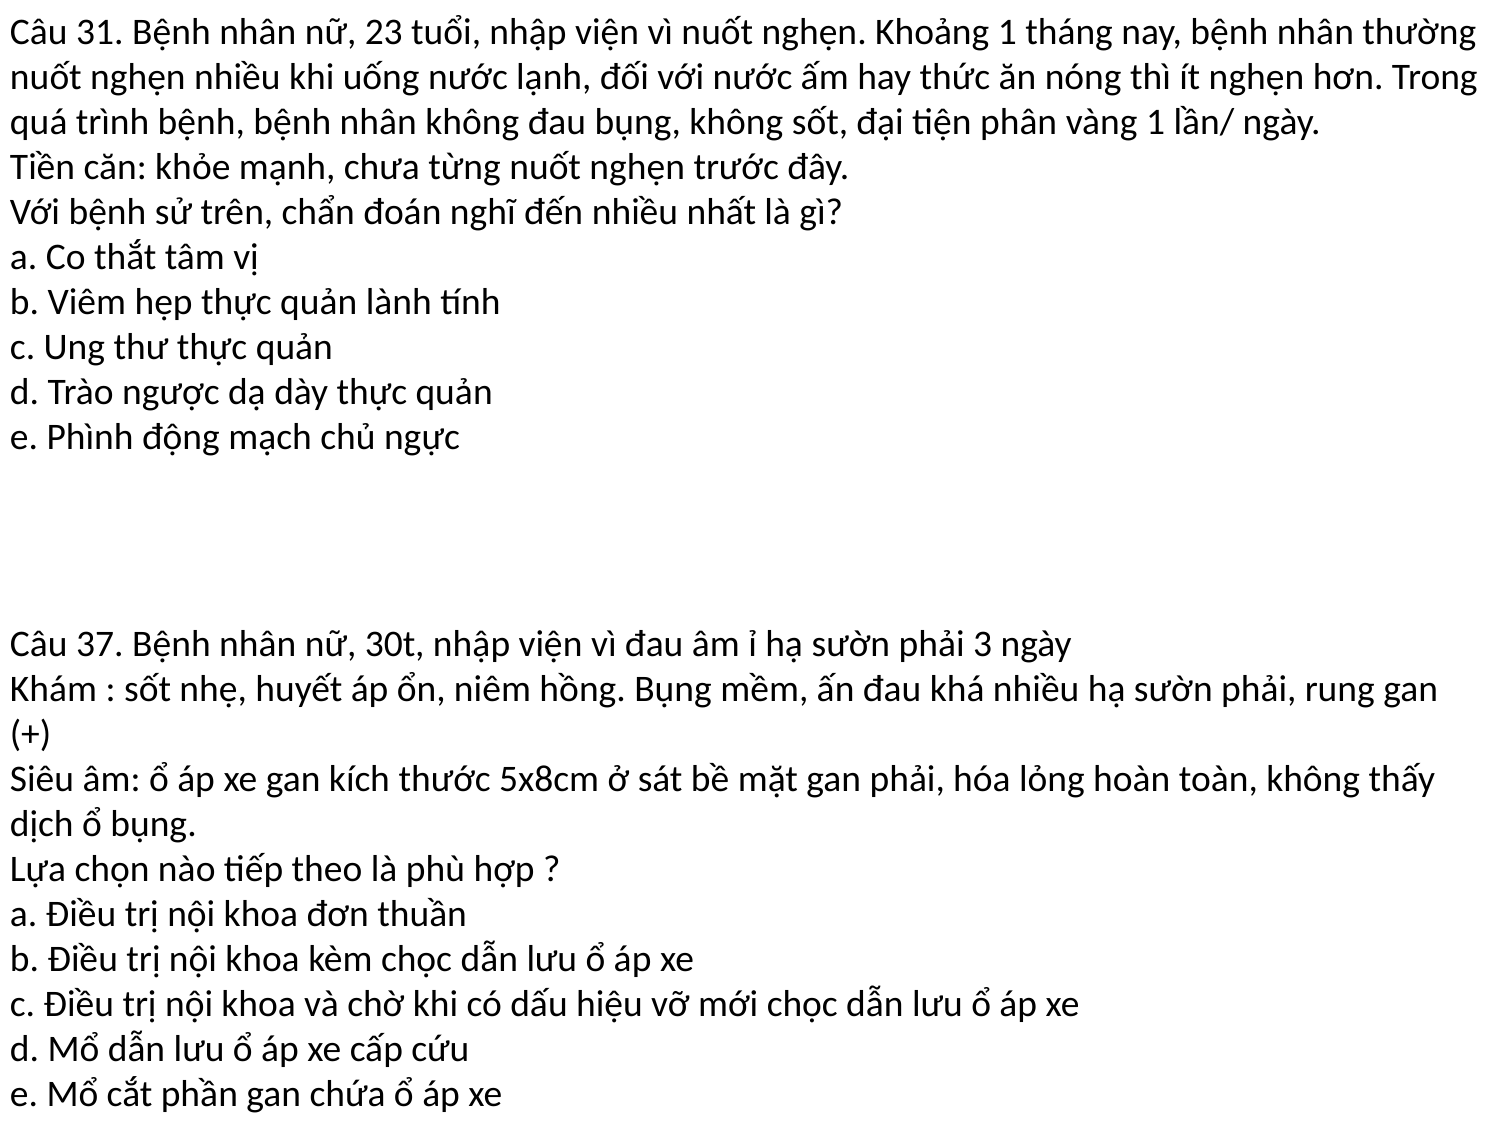

Câu 31. Bệnh nhân nữ, 23 tuổi, nhập viện vì nuốt nghẹn. Khoảng 1 tháng nay, bệnh nhân thường nuốt nghẹn nhiều khi uống nước lạnh, đối với nước ấm hay thức ăn nóng thì ít nghẹn hơn. Trong quá trình bệnh, bệnh nhân không đau bụng, không sốt, đại tiện phân vàng 1 lần/ ngày.
Tiền căn: khỏe mạnh, chưa từng nuốt nghẹn trước đây.
Với bệnh sử trên, chẩn đoán nghĩ đến nhiều nhất là gì?
a. Co thắt tâm vị
b. Viêm hẹp thực quản lành tính
c. Ung thư thực quản
d. Trào ngược dạ dày thực quản
e. Phình động mạch chủ ngực
Câu 37. Bệnh nhân nữ, 30t, nhập viện vì đau âm ỉ hạ sườn phải 3 ngày
Khám : sốt nhẹ, huyết áp ổn, niêm hồng. Bụng mềm, ấn đau khá nhiều hạ sườn phải, rung gan (+)
Siêu âm: ổ áp xe gan kích thước 5x8cm ở sát bề mặt gan phải, hóa lỏng hoàn toàn, không thấy dịch ổ bụng.
Lựa chọn nào tiếp theo là phù hợp ?
a. Điều trị nội khoa đơn thuần
b. Điều trị nội khoa kèm chọc dẫn lưu ổ áp xe
c. Điều trị nội khoa và chờ khi có dấu hiệu vỡ mới chọc dẫn lưu ổ áp xe
d. Mổ dẫn lưu ổ áp xe cấp cứu
e. Mổ cắt phần gan chứa ổ áp xe